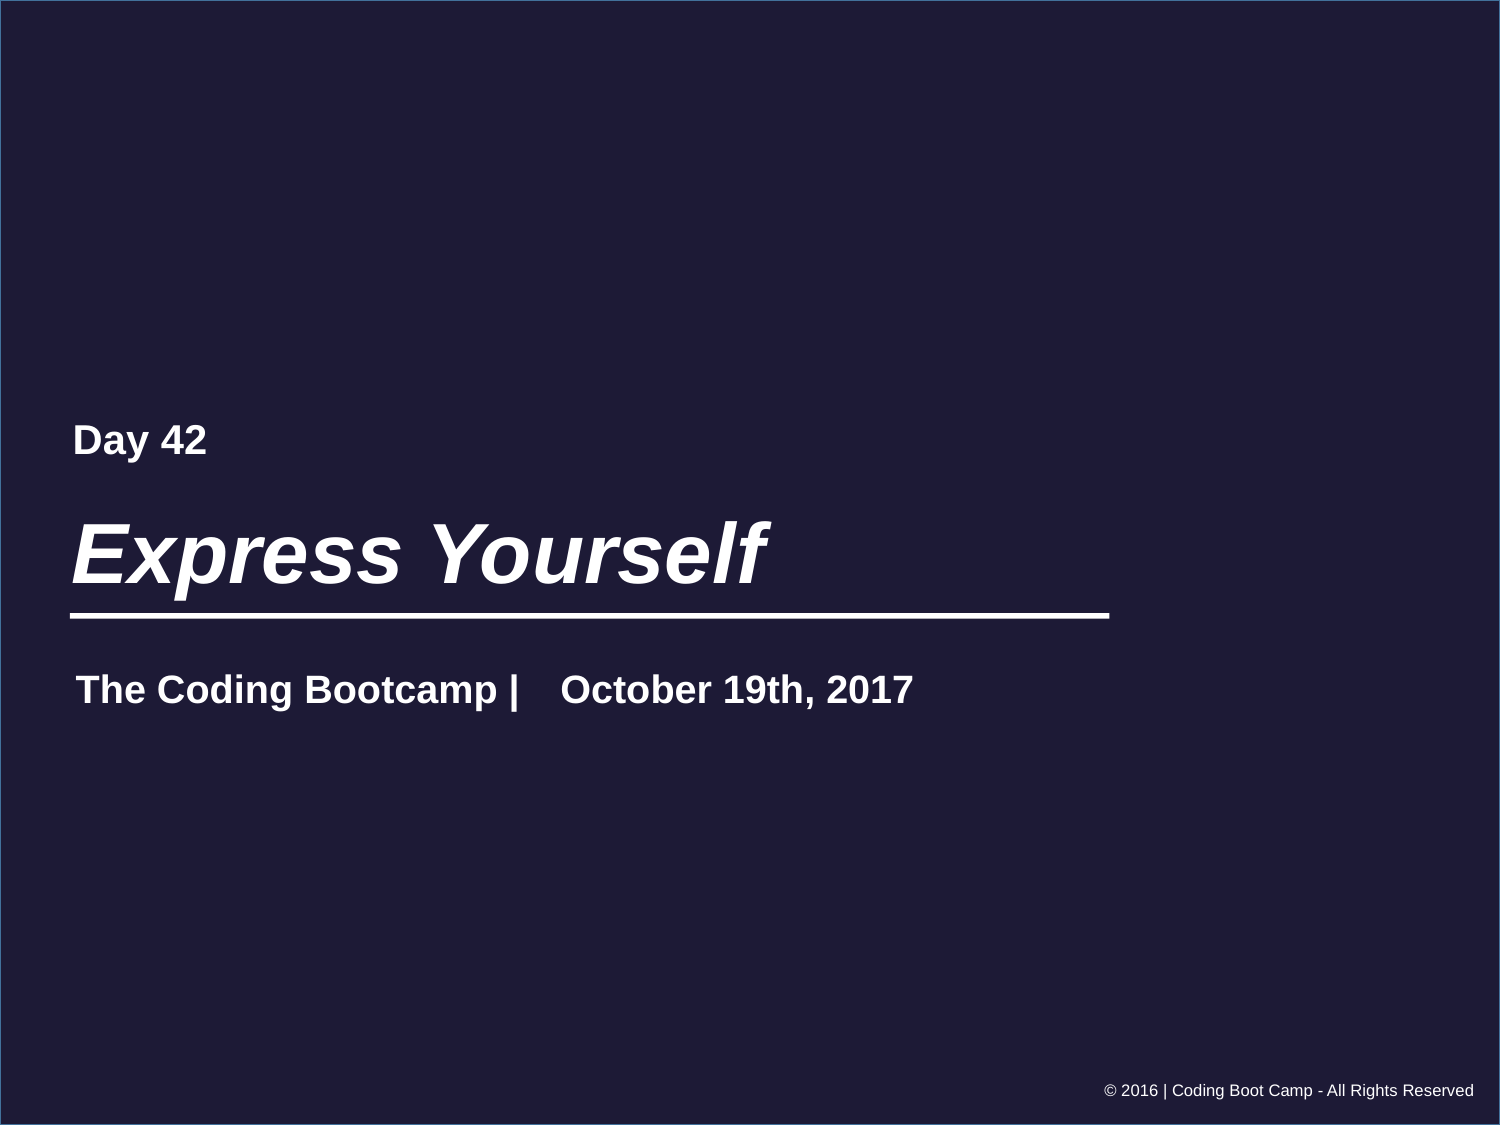

Day 42
# Express Yourself
October 19th, 2017